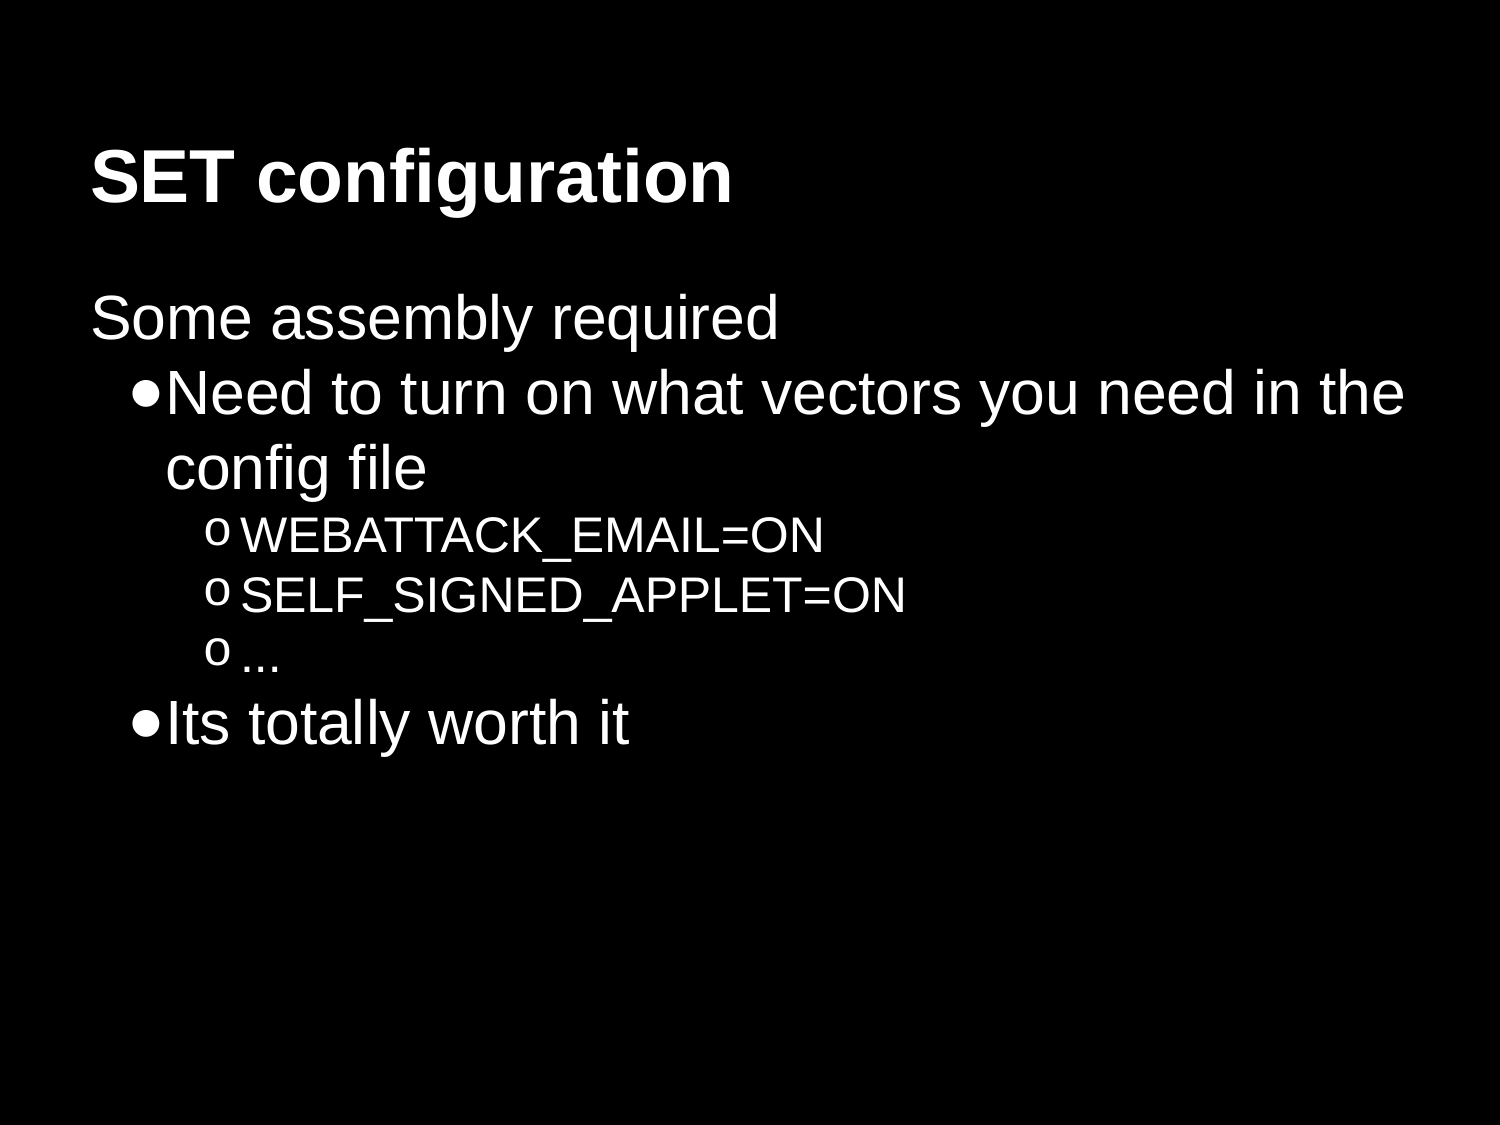

# SET configuration
Some assembly required
Need to turn on what vectors you need in the config file
WEBATTACK_EMAIL=ON
SELF_SIGNED_APPLET=ON
...
Its totally worth it